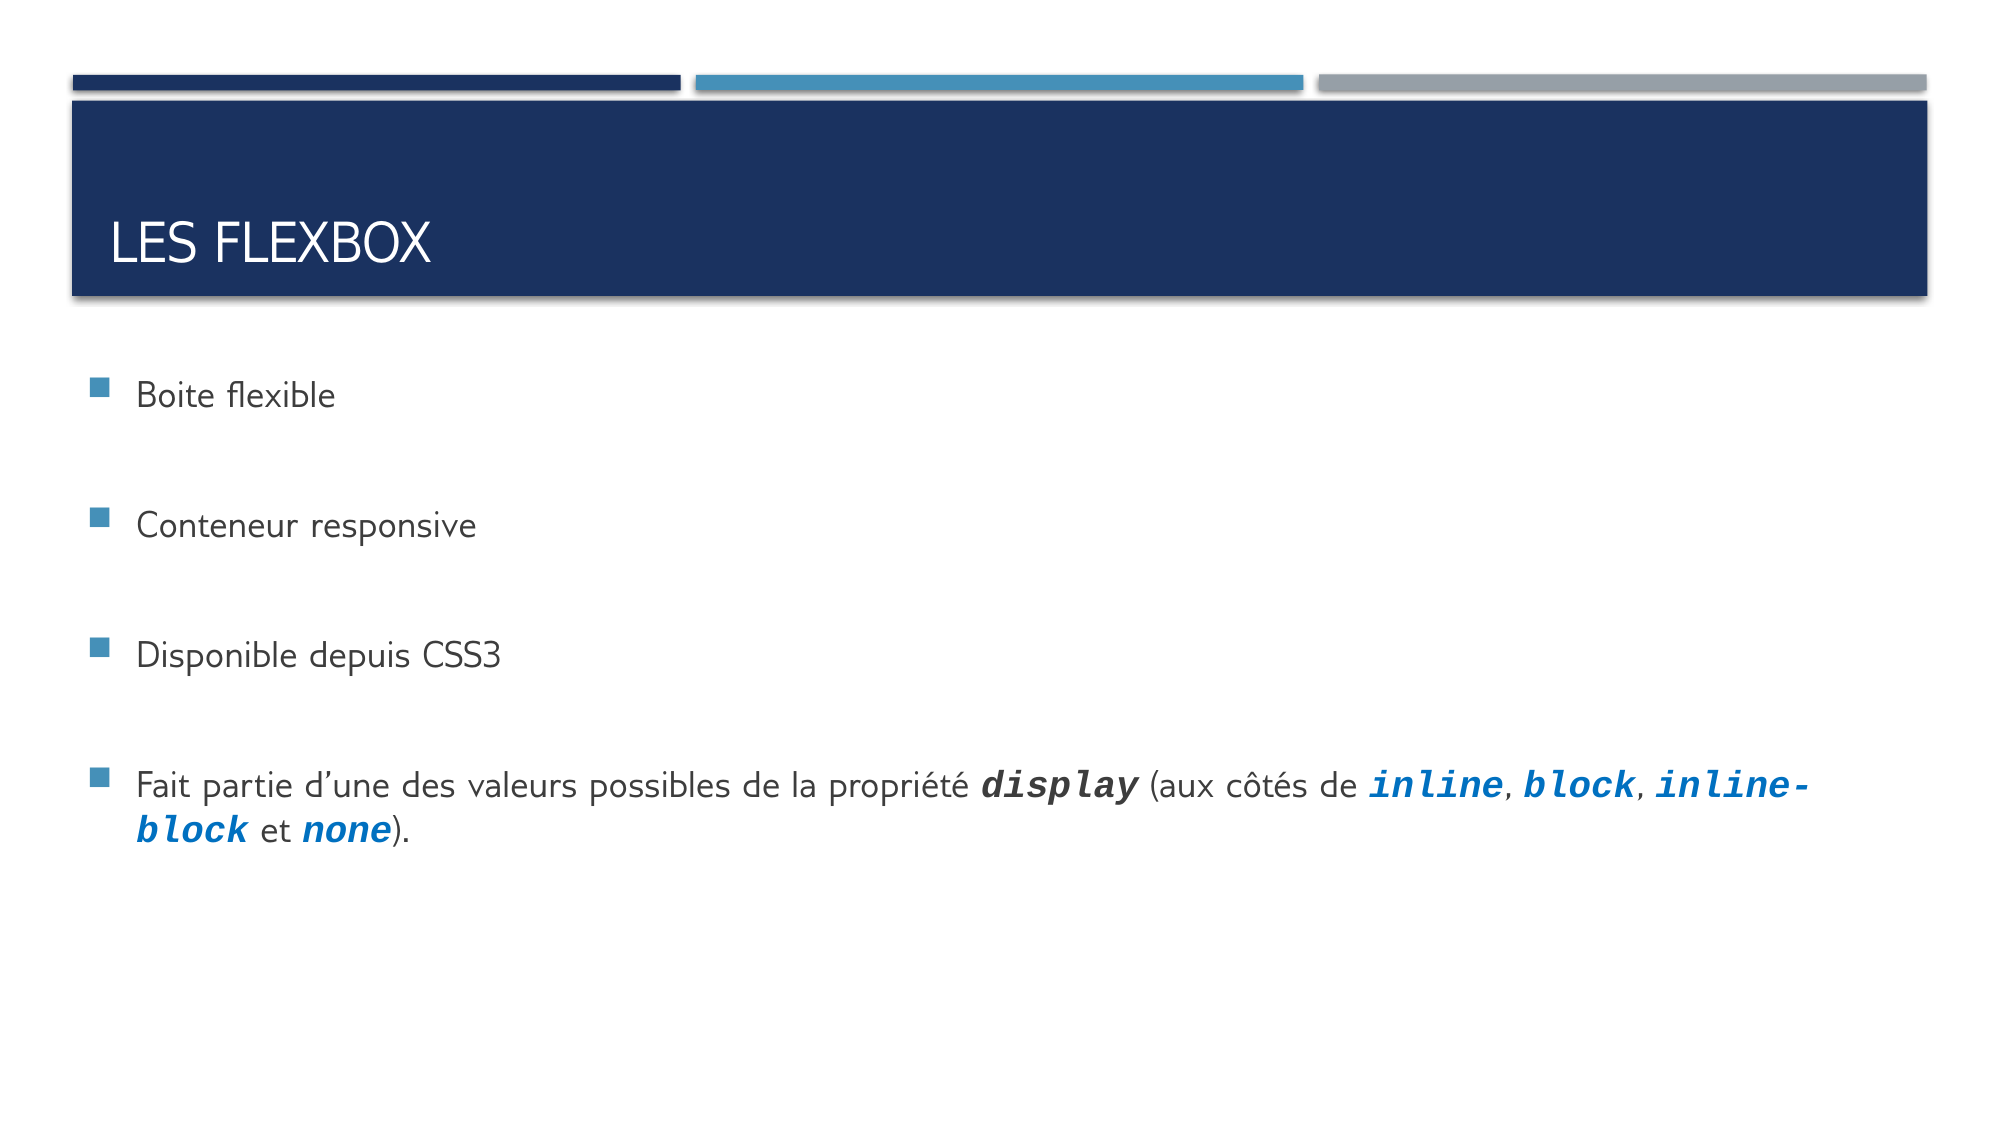

# Les flexbox
Boite flexible

Conteneur responsive

Disponible depuis CSS3

Fait partie d’une des valeurs possibles de la propriété display (aux côtés de inline, block, inline-block et none).